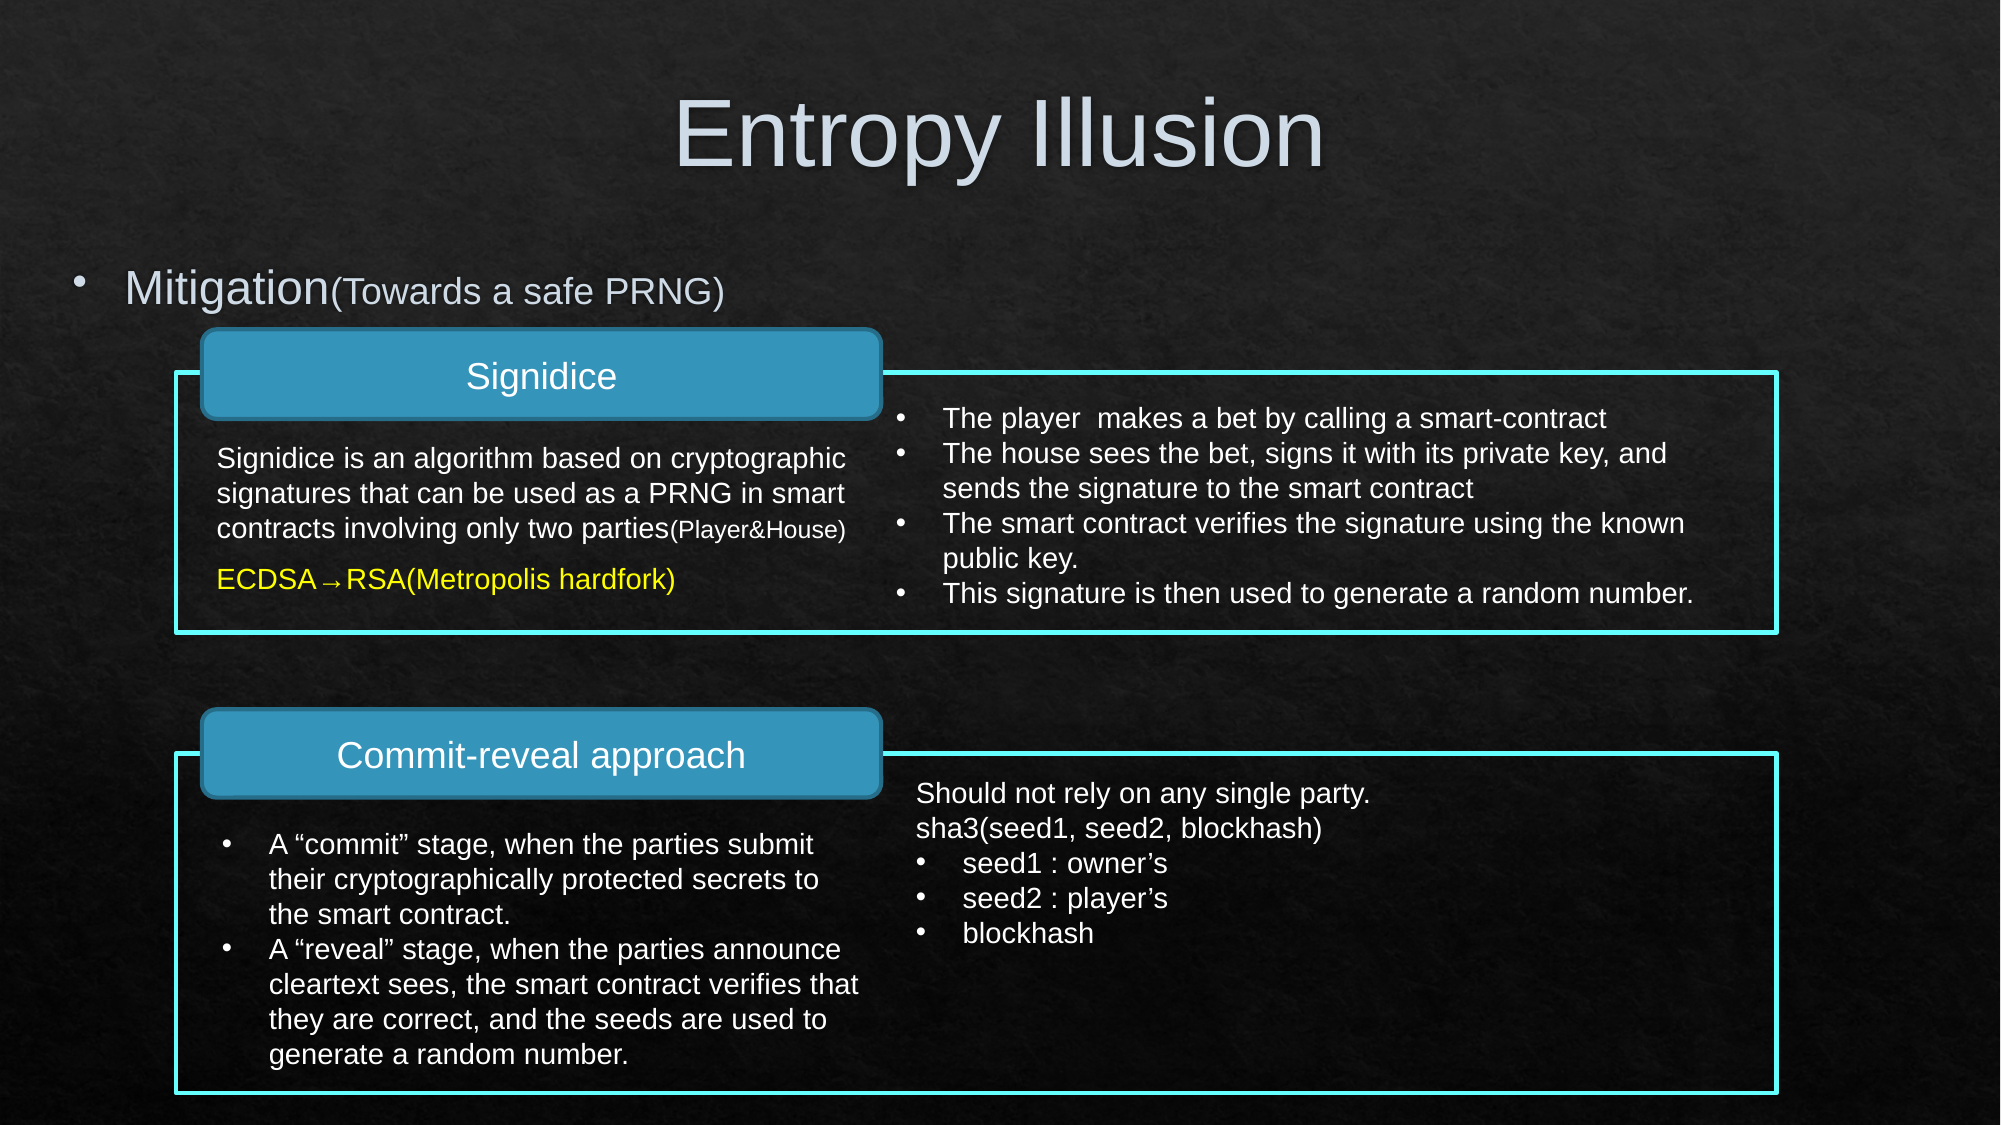

# Entropy Illusion
Mitigation(Towards a safe PRNG)

Signidice

The player  makes a bet by calling a smart-contract
The house sees the bet, signs it with its private key, and sends the signature to the smart contract
The smart contract verifies the signature using the known public key.
This signature is then used to generate a random number.
Signidice is an algorithm based on cryptographic signatures that can be used as a PRNG in smart contracts involving only two parties(Player&House)
ECDSA→RSA(Metropolis hardfork)
Commit-reveal approach

Should not rely on any single party.
sha3(seed1, seed2, blockhash)
seed1 : owner’s
seed2 : player’s
blockhash
A “commit” stage, when the parties submit their cryptographically protected secrets to the smart contract.
A “reveal” stage, when the parties announce cleartext sees, the smart contract verifies that they are correct, and the seeds are used to generate a random number.